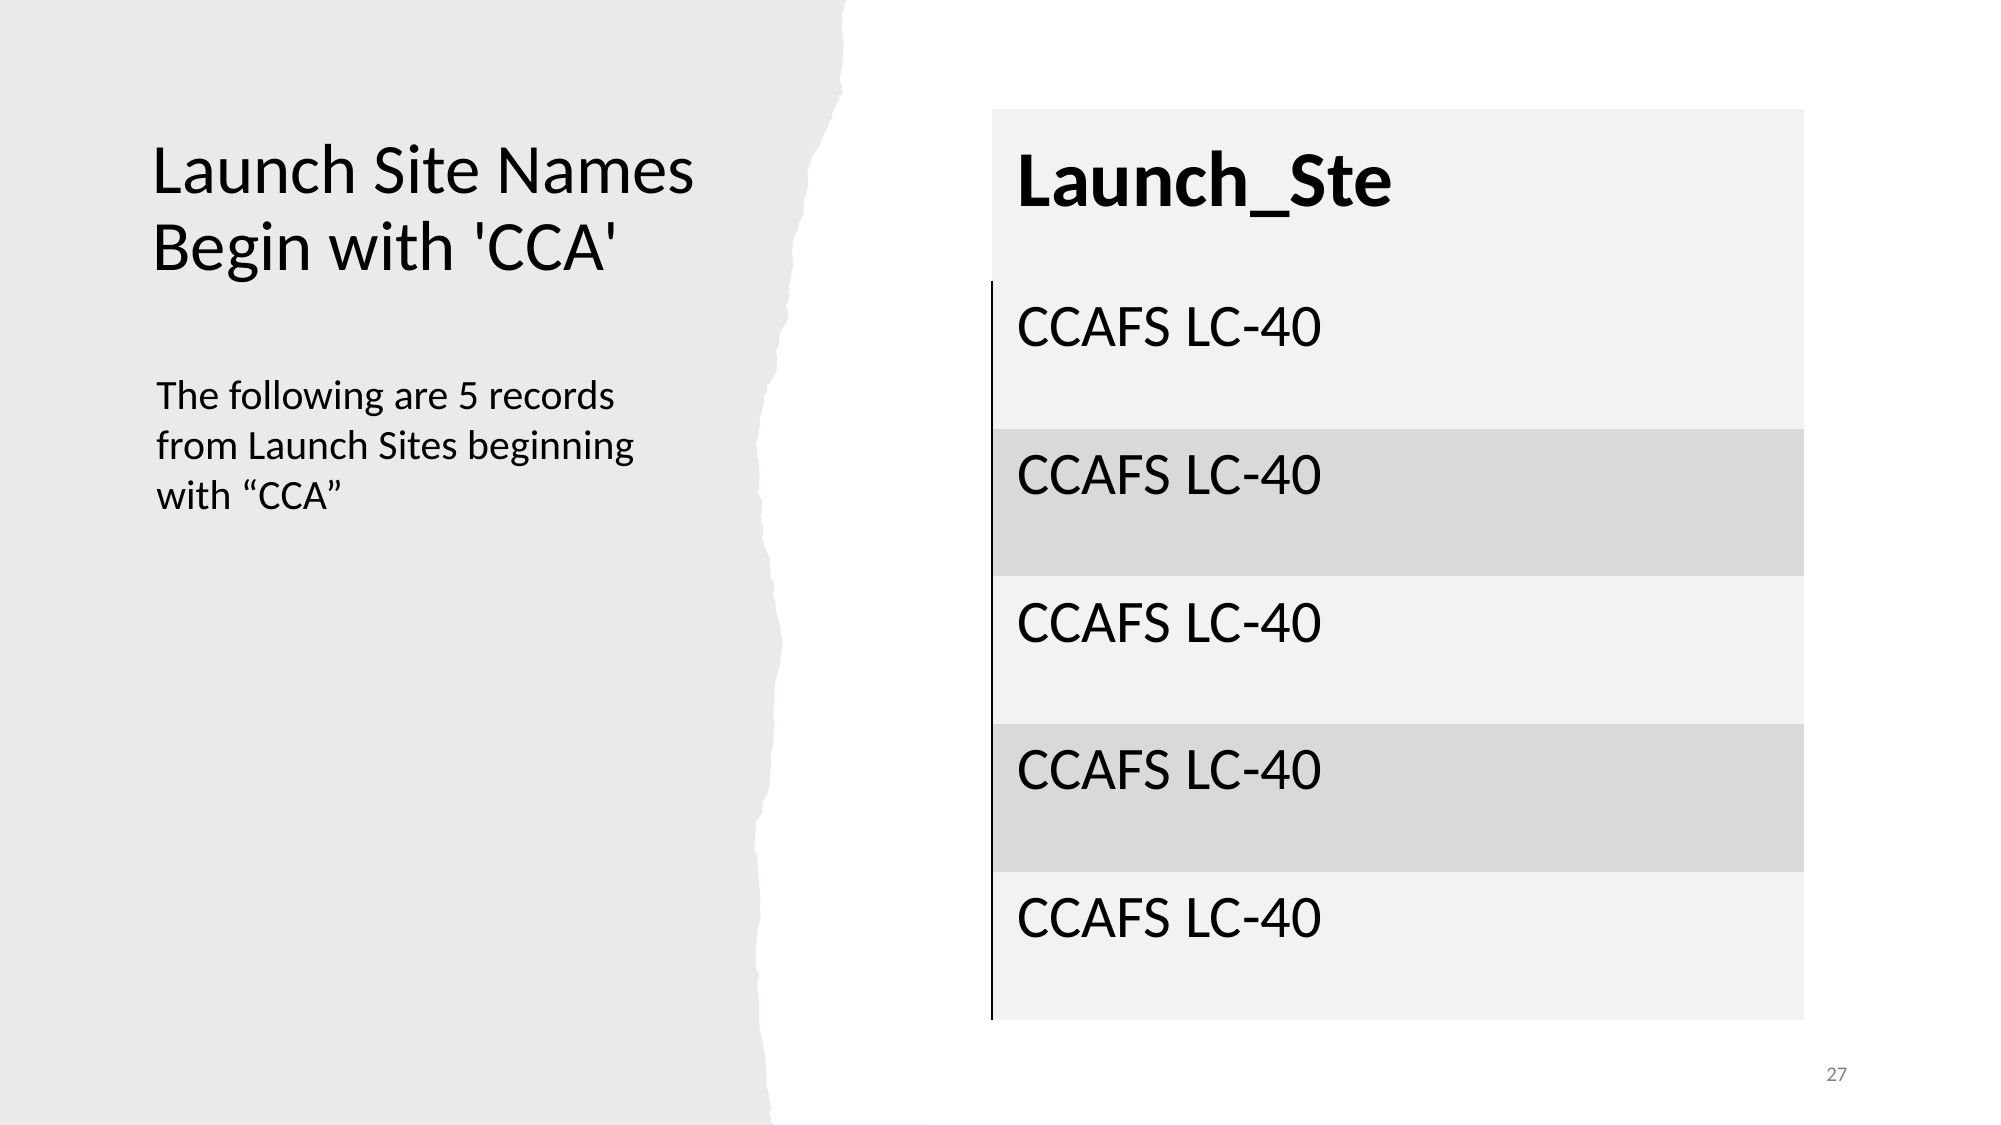

Launch Site Names Begin with 'CCA'
| Launch\_Ste |
| --- |
| CCAFS LC-40 |
| CCAFS LC-40 |
| CCAFS LC-40 |
| CCAFS LC-40 |
| CCAFS LC-40 |
The following are 5 records from Launch Sites beginning with “CCA”
27